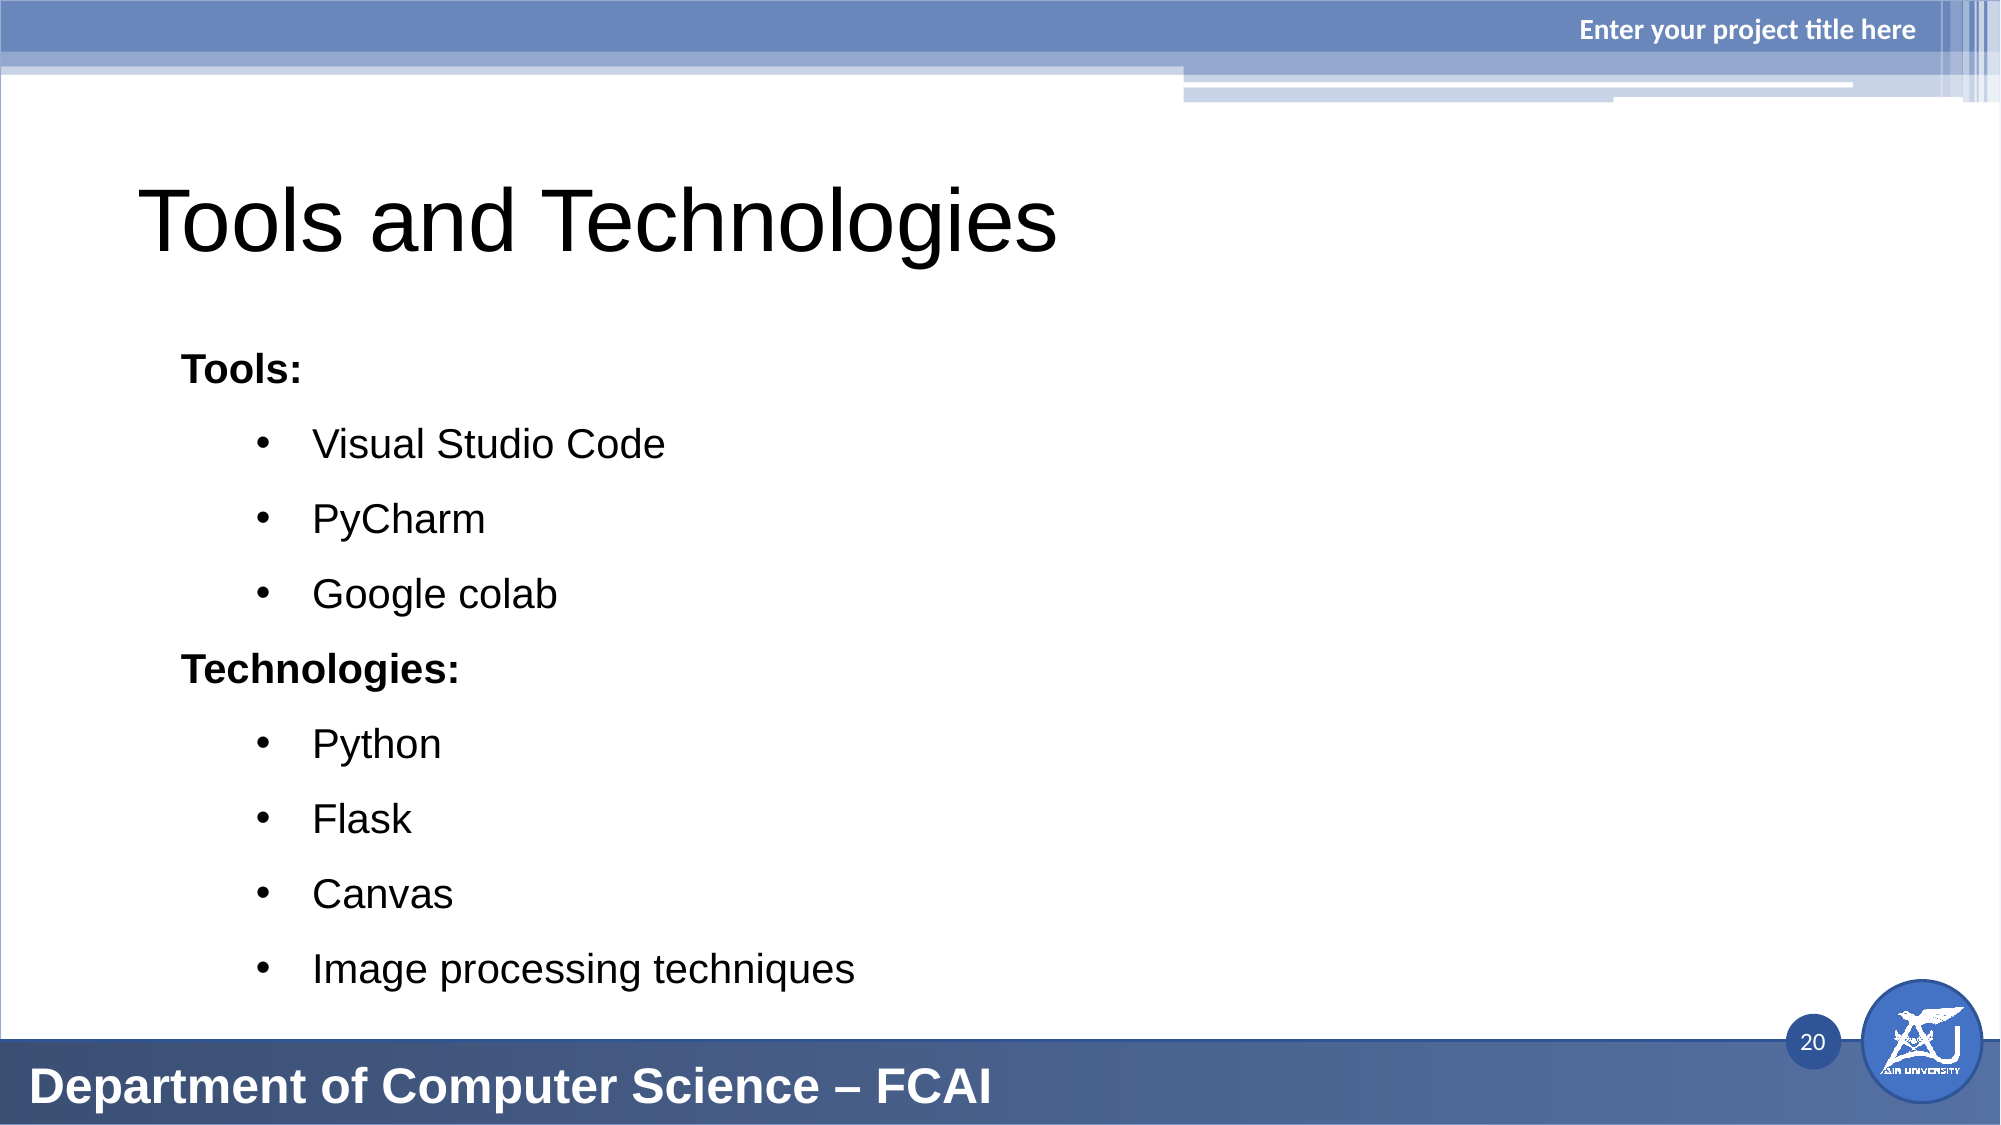

Enter your project title here
# Tools and Technologies
Tools:
Visual Studio Code
PyCharm
Google colab
Technologies:
Python
Flask
Canvas
Image processing techniques

20